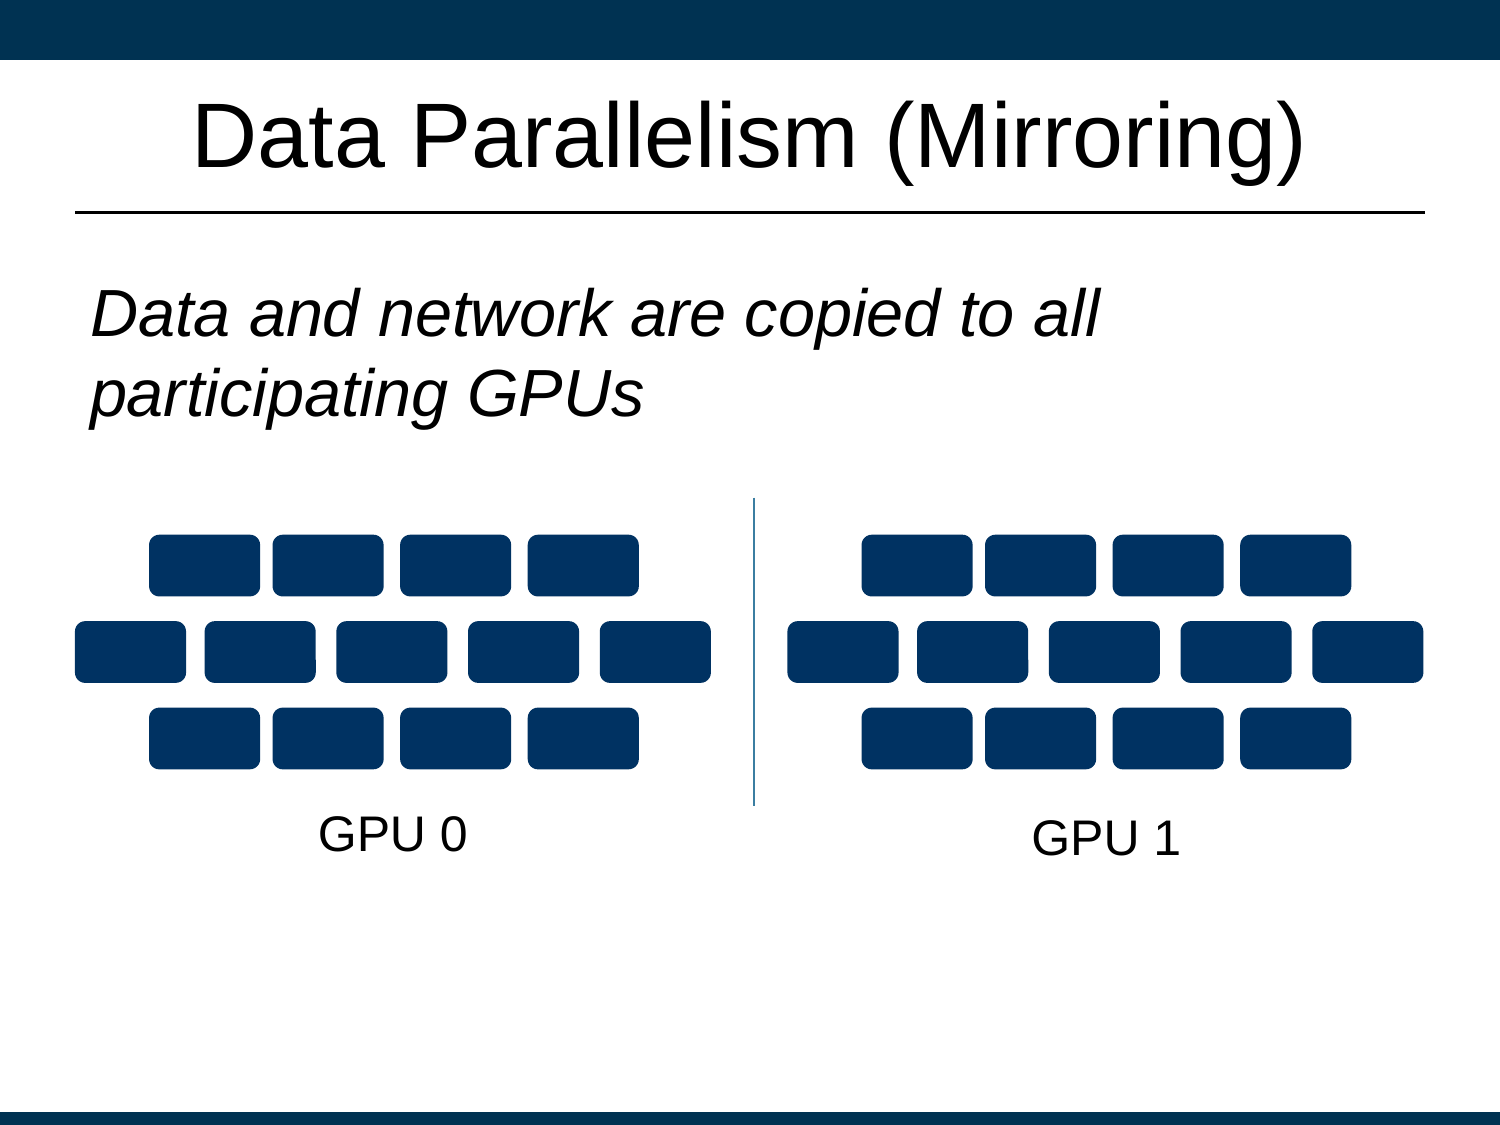

# Data Parallelism (Mirroring)
Data and network are copied to all participating GPUs

GPU 0
GPU 1